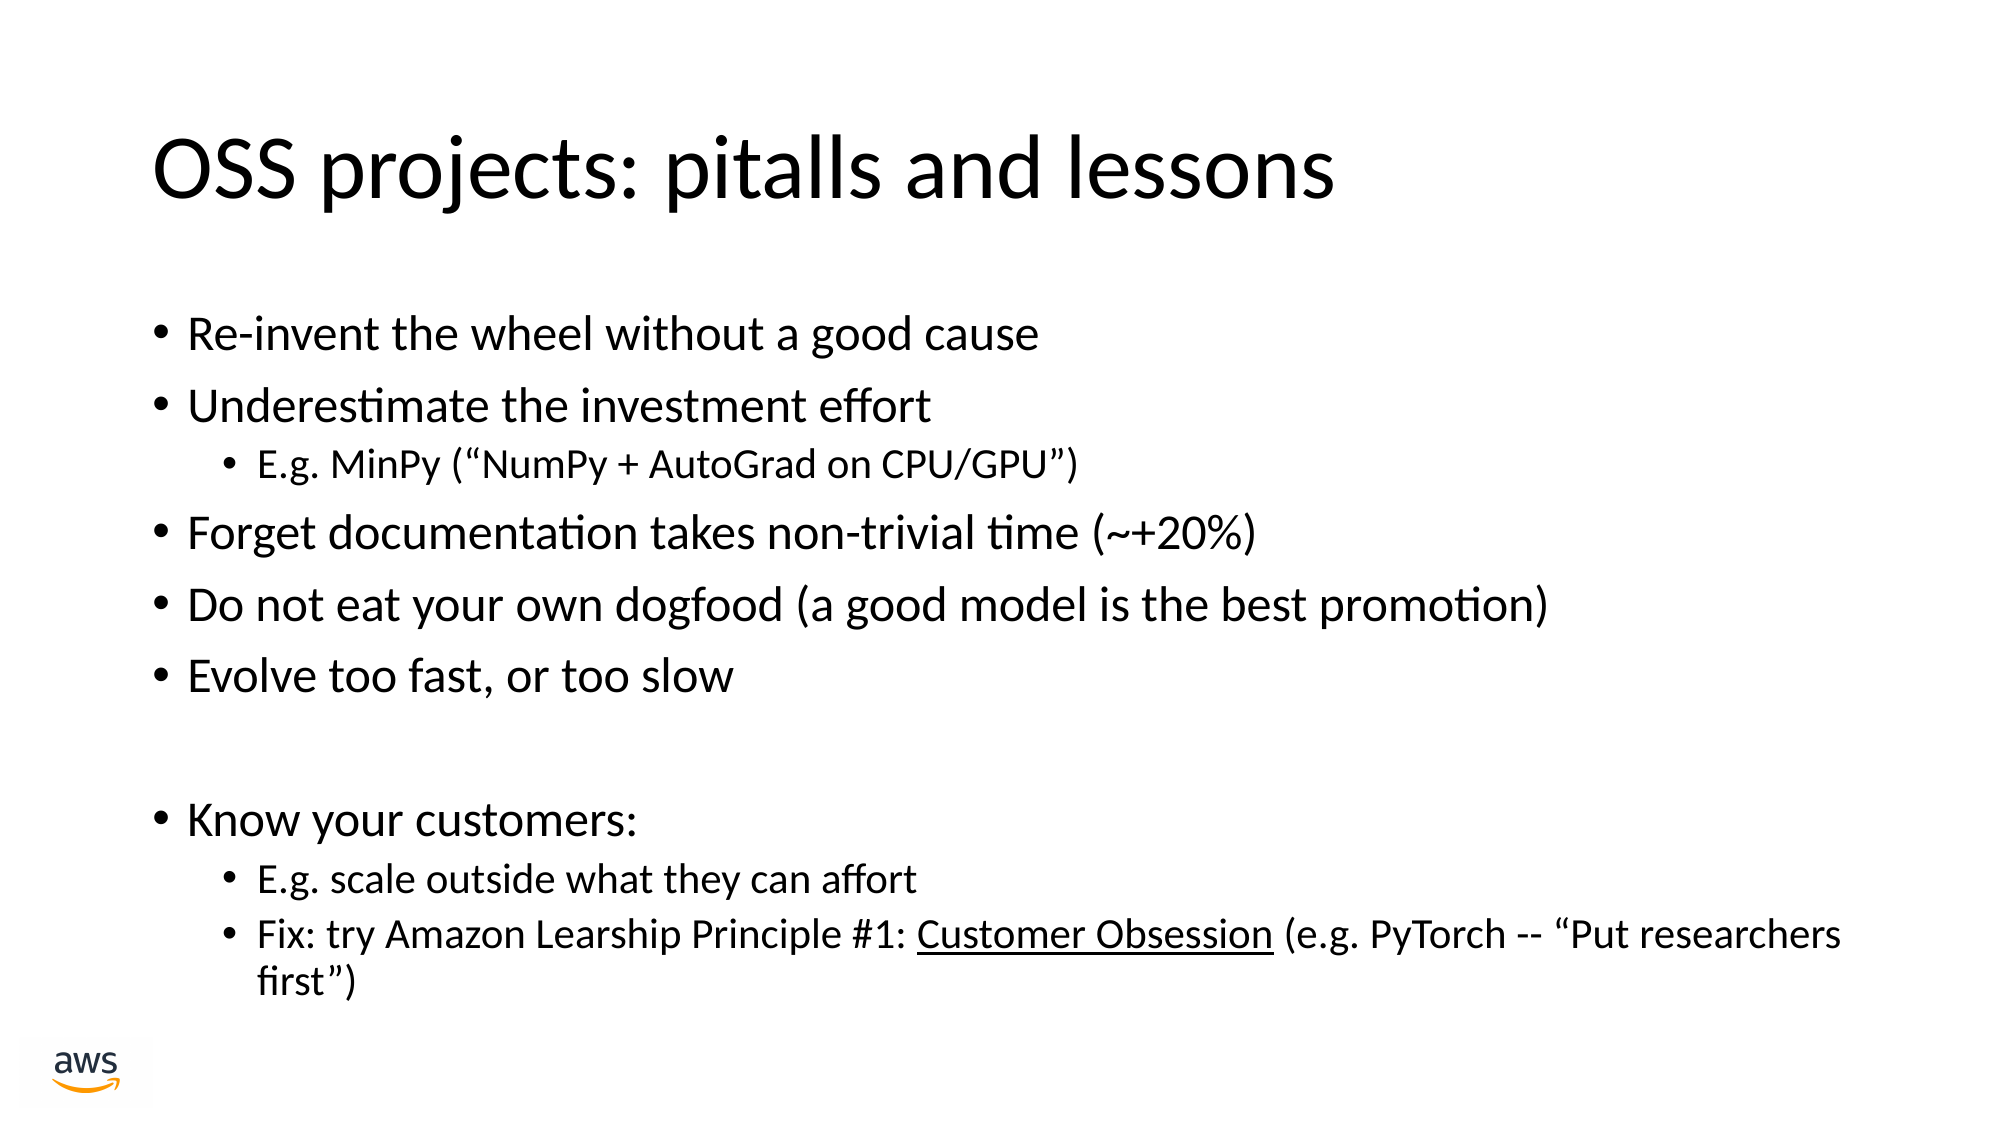

# OSS projects: pitalls and lessons
Re-invent the wheel without a good cause
Underestimate the investment effort
E.g. MinPy (“NumPy + AutoGrad on CPU/GPU”)
Forget documentation takes non-trivial time (~+20%)
Do not eat your own dogfood (a good model is the best promotion)
Evolve too fast, or too slow

Know your customers:
E.g. scale outside what they can affort
Fix: try Amazon Learship Principle #1: Customer Obsession (e.g. PyTorch -- “Put researchers first”)